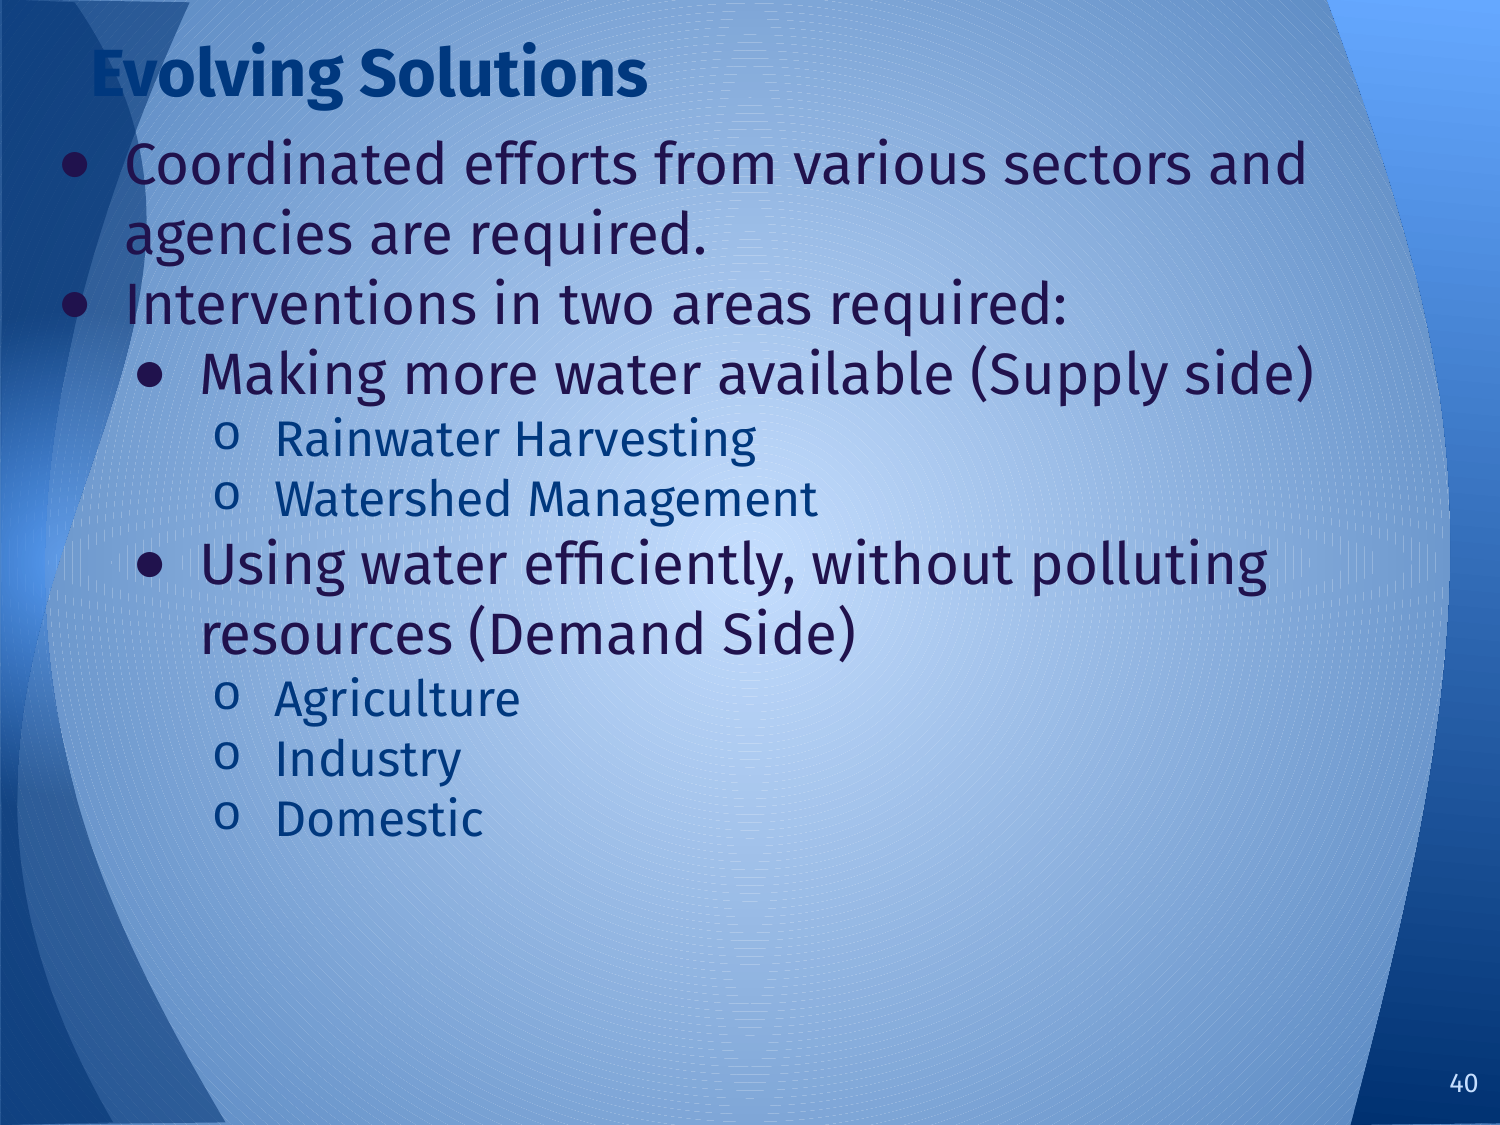

# Evolving Solutions
Coordinated efforts from various sectors and agencies are required.
Interventions in two areas required:
Making more water available (Supply side)
Rainwater Harvesting
Watershed Management
Using water efficiently, without polluting resources (Demand Side)
Agriculture
Industry
Domestic
40